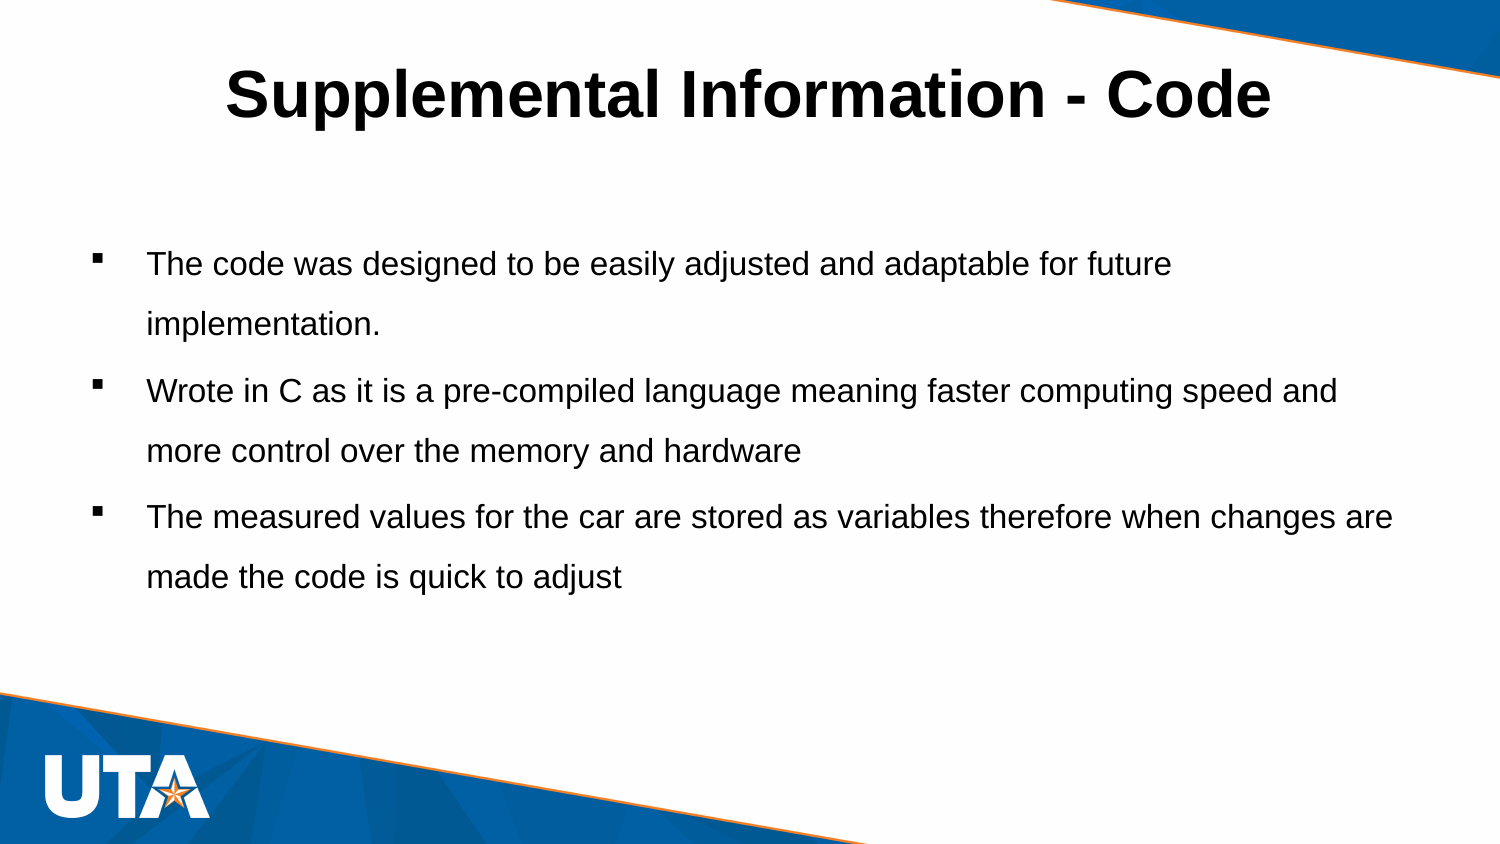

# Supplemental Information - Code
The code was designed to be easily adjusted and adaptable for future implementation.
Wrote in C as it is a pre-compiled language meaning faster computing speed and more control over the memory and hardware
The measured values for the car are stored as variables therefore when changes are made the code is quick to adjust